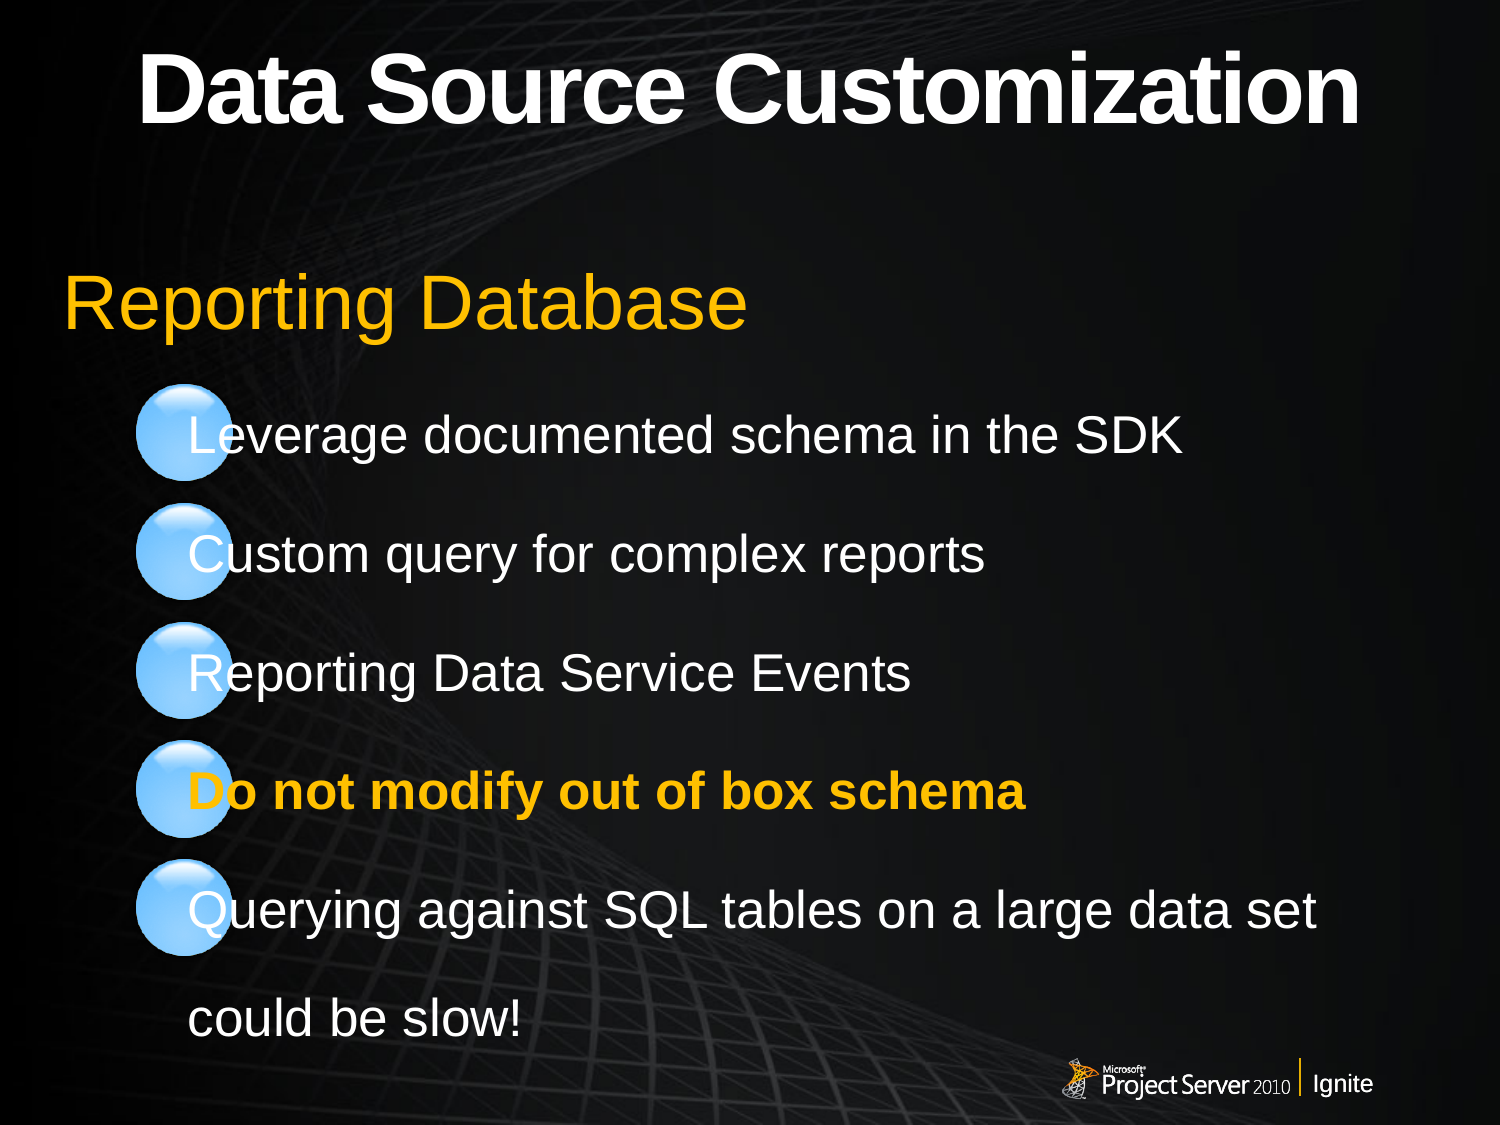

# Data Source Customization
Reporting Database
Leverage documented schema in the SDK
Custom query for complex reports
Reporting Data Service Events
Do not modify out of box schema
Querying against SQL tables on a large data set could be slow!